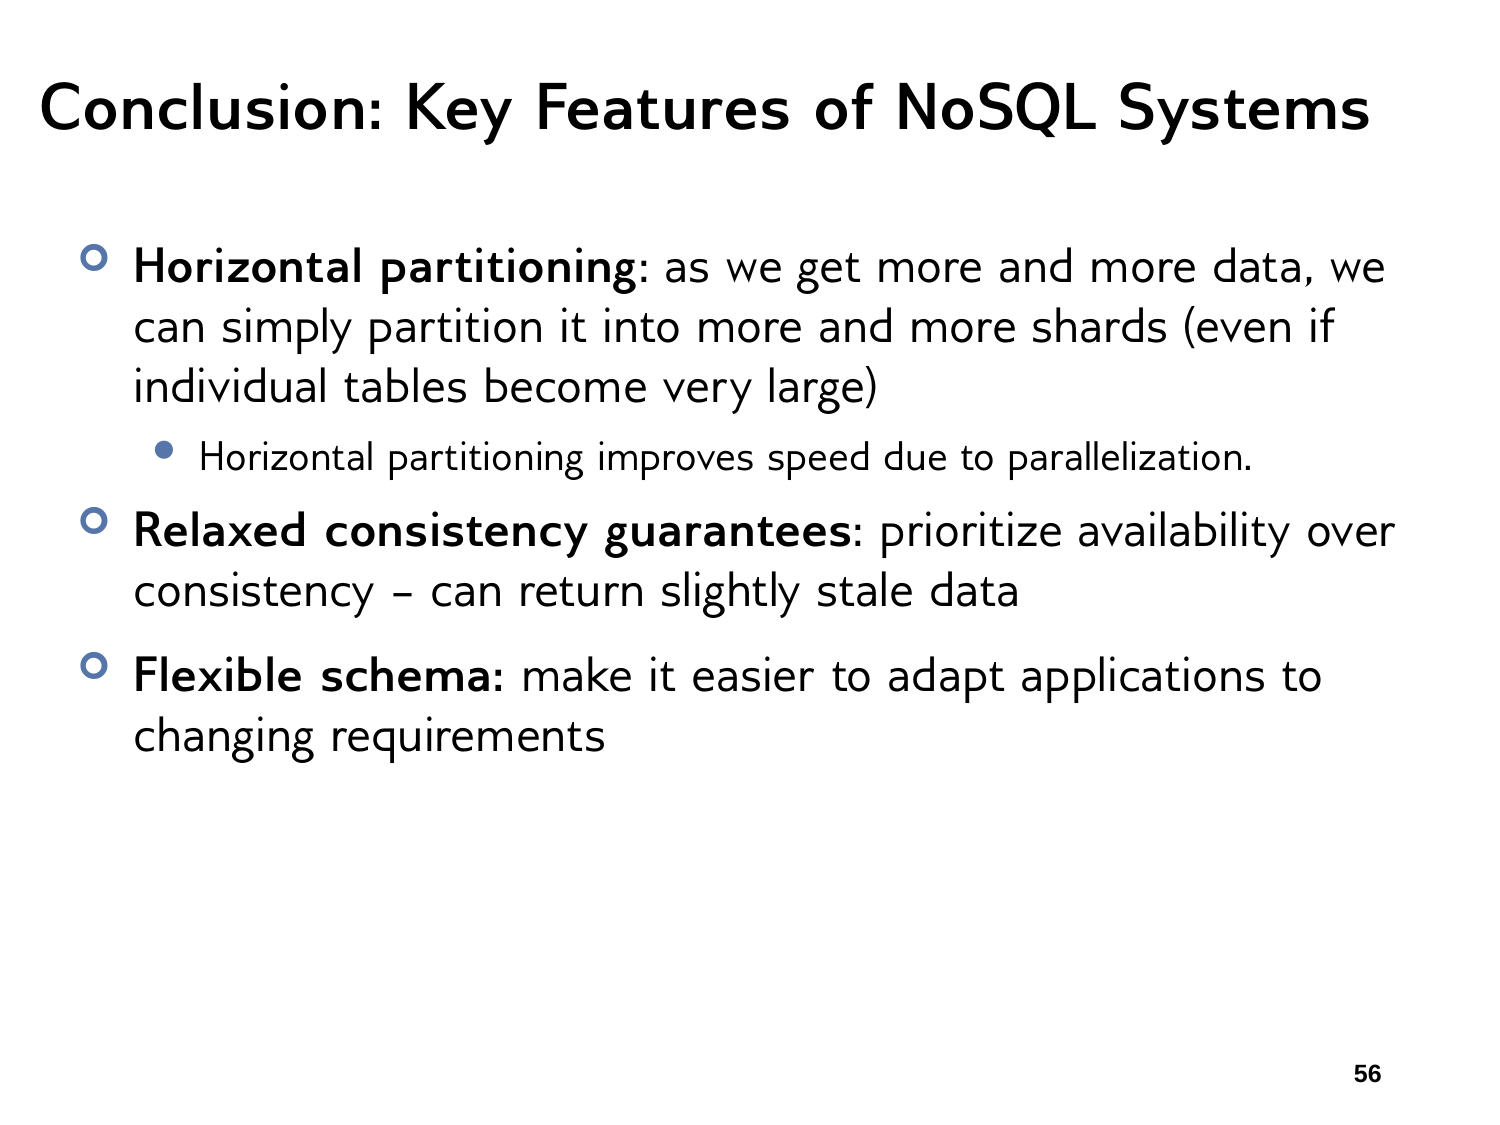

# Conclusion: Key Features of NoSQL Systems
Horizontal partitioning: as we get more and more data, we can simply partition it into more and more shards (even if individual tables become very large)
Horizontal partitioning improves speed due to parallelization.
Relaxed consistency guarantees: prioritize availability over consistency – can return slightly stale data
Flexible schema: make it easier to adapt applications to changing requirements

56